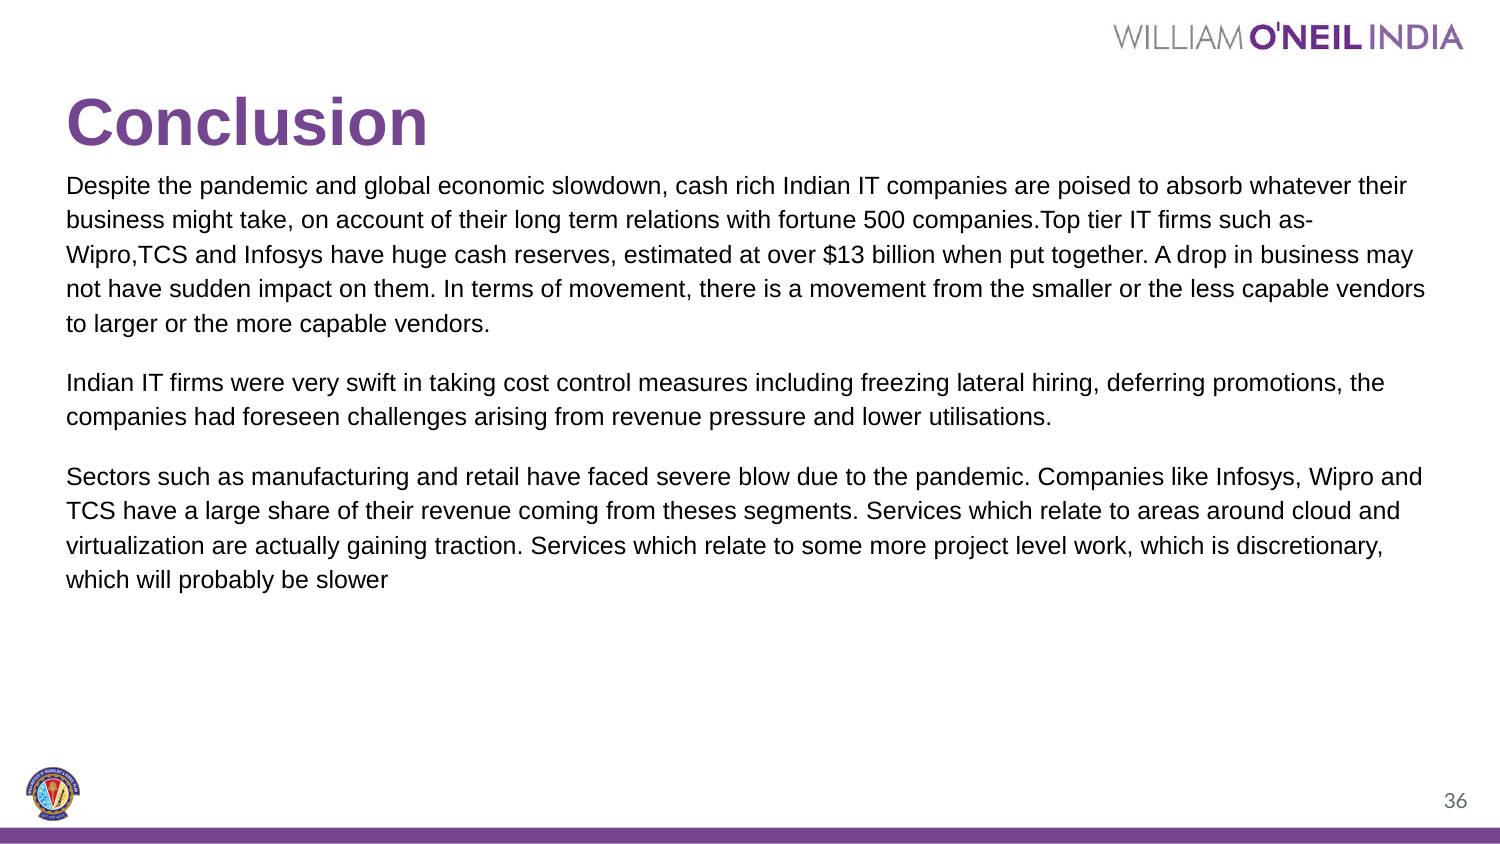

# Conclusion
Despite the pandemic and global economic slowdown, cash rich Indian IT companies are poised to absorb whatever their business might take, on account of their long term relations with fortune 500 companies.Top tier IT firms such as-Wipro,TCS and Infosys have huge cash reserves, estimated at over $13 billion when put together. A drop in business may not have sudden impact on them. In terms of movement, there is a movement from the smaller or the less capable vendors to larger or the more capable vendors.
Indian IT firms were very swift in taking cost control measures including freezing lateral hiring, deferring promotions, the companies had foreseen challenges arising from revenue pressure and lower utilisations.
Sectors such as manufacturing and retail have faced severe blow due to the pandemic. Companies like Infosys, Wipro and TCS have a large share of their revenue coming from theses segments. Services which relate to areas around cloud and virtualization are actually gaining traction. Services which relate to some more project level work, which is discretionary, which will probably be slower

36